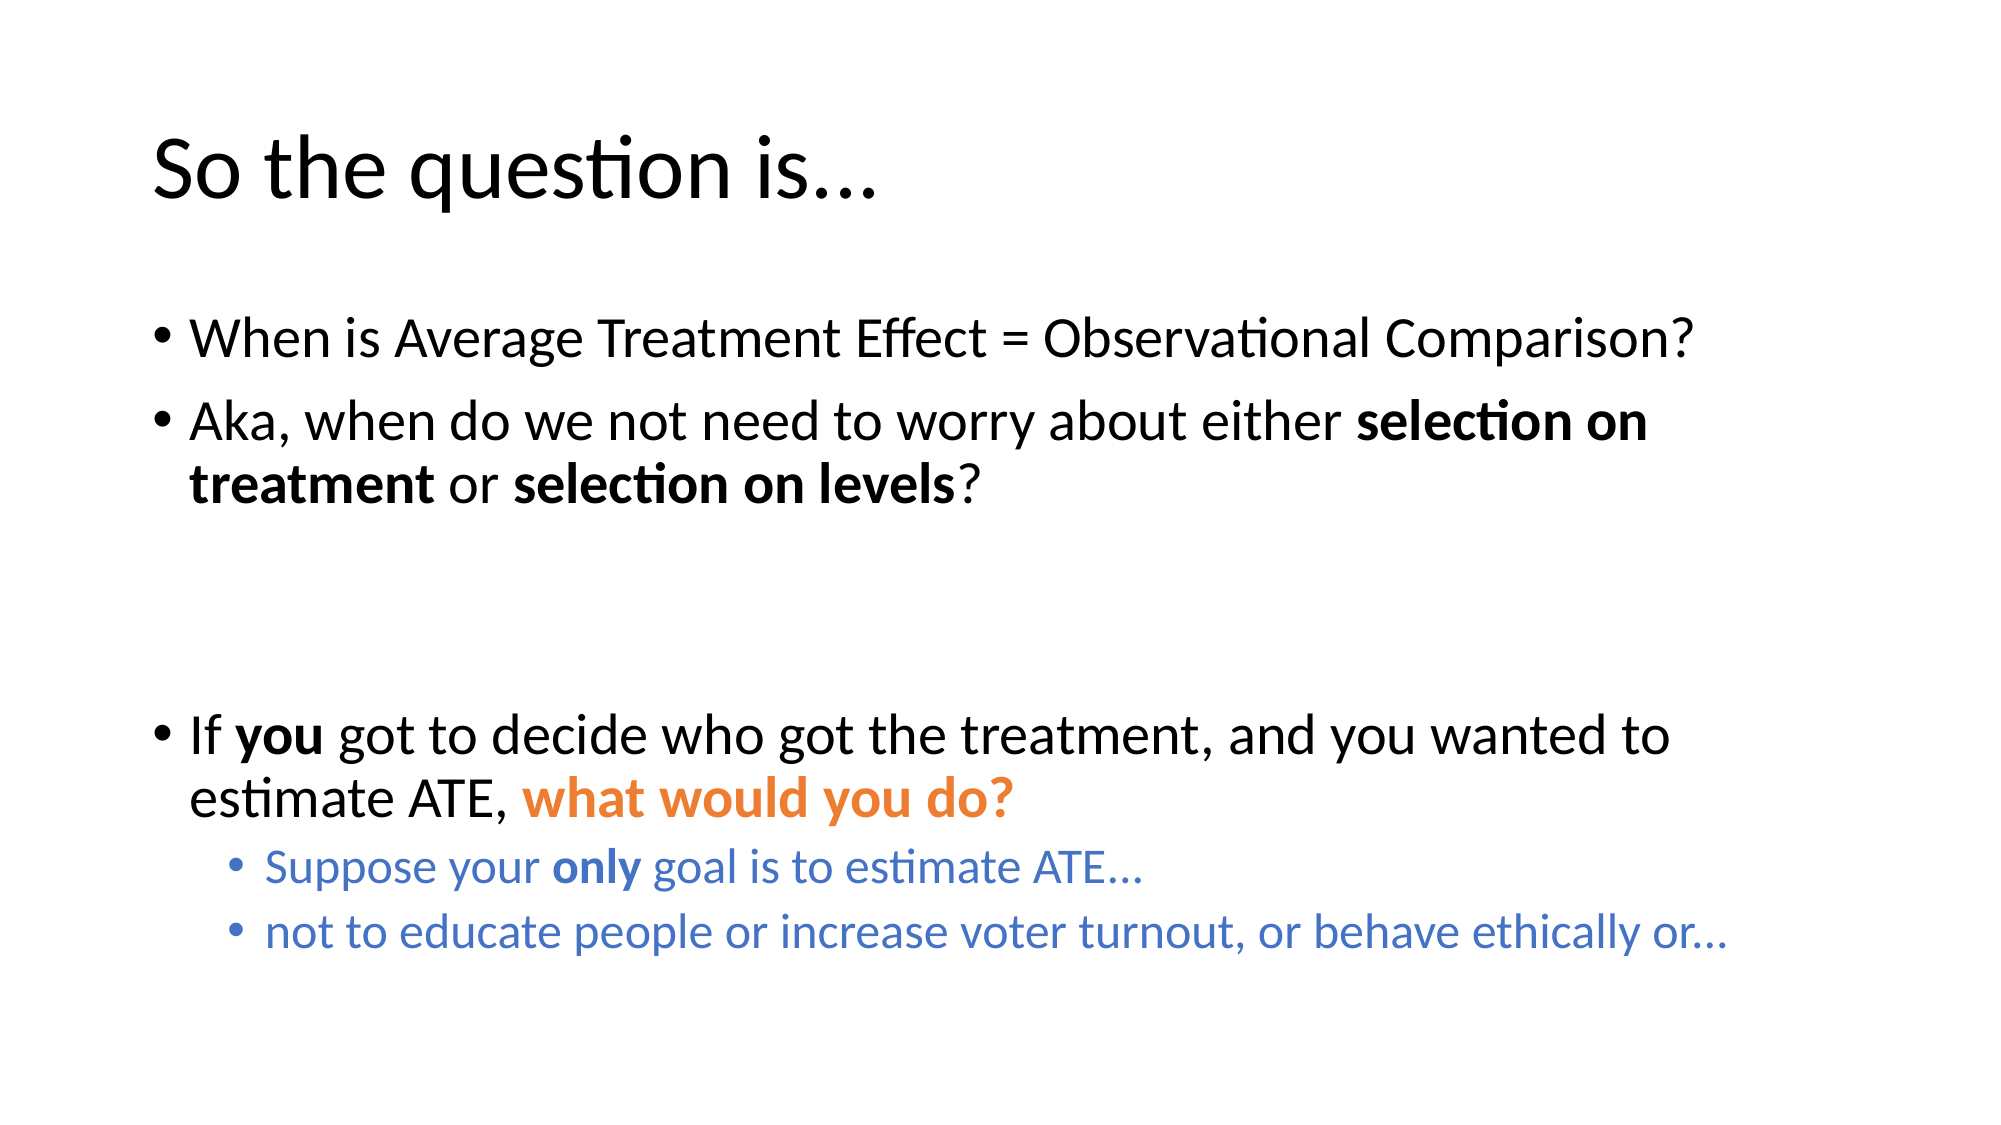

# So the question is...
When is Average Treatment Effect = Observational Comparison?
Aka, when do we not need to worry about either selection on treatment or selection on levels?

If you got to decide who got the treatment, and you wanted to estimate ATE, what would you do?
Suppose your only goal is to estimate ATE...
not to educate people or increase voter turnout, or behave ethically or...